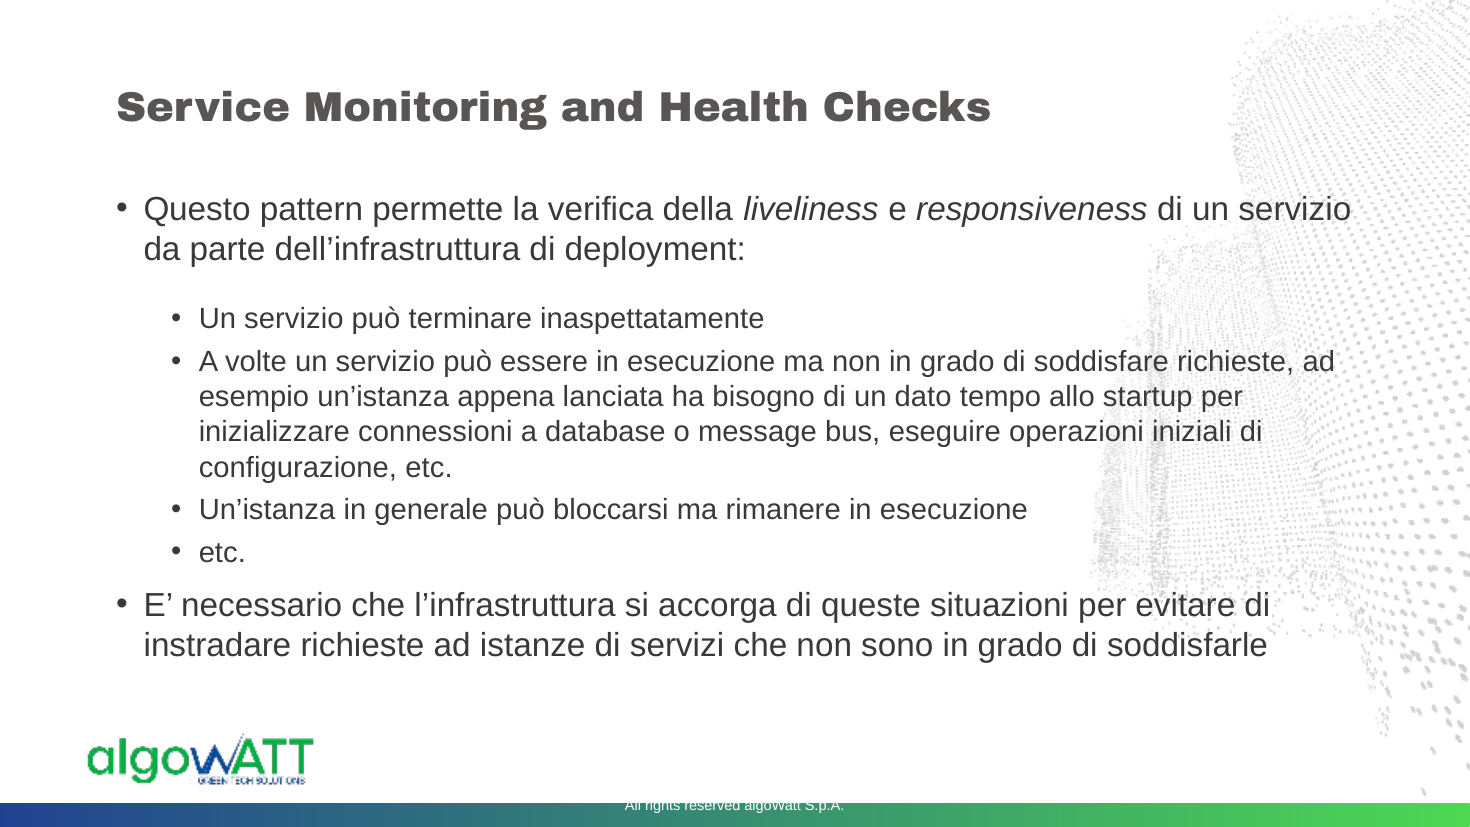

# Service Monitoring and Health Checks
Questo pattern permette la verifica della liveliness e responsiveness di un servizio da parte dell’infrastruttura di deployment:
Un servizio può terminare inaspettatamente
A volte un servizio può essere in esecuzione ma non in grado di soddisfare richieste, ad esempio un’istanza appena lanciata ha bisogno di un dato tempo allo startup per inizializzare connessioni a database o message bus, eseguire operazioni iniziali di configurazione, etc.
Un’istanza in generale può bloccarsi ma rimanere in esecuzione
etc.
E’ necessario che l’infrastruttura si accorga di queste situazioni per evitare di instradare richieste ad istanze di servizi che non sono in grado di soddisfarle

All rights reserved algoWatt S.p.A.